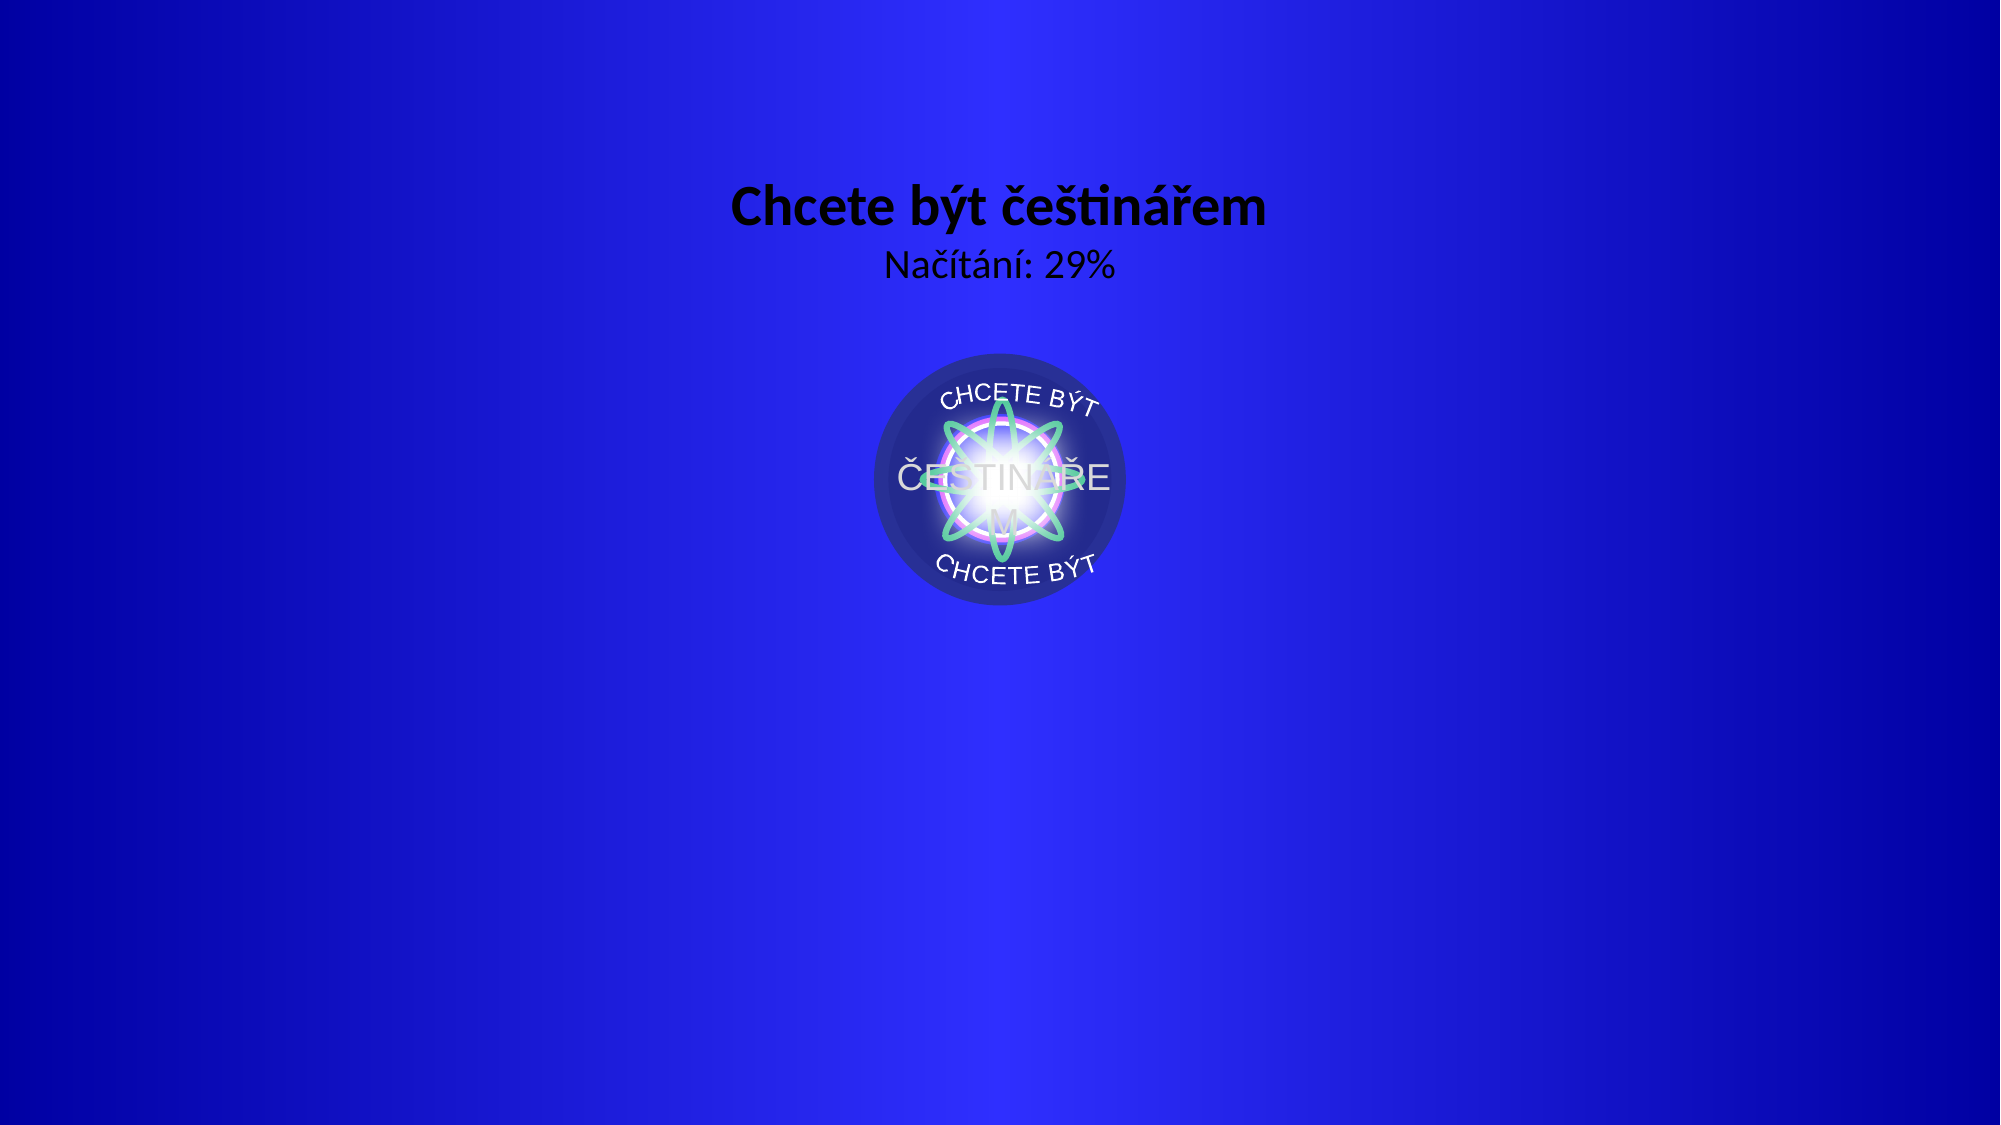

Chcete být češtinářem
Načítání: 29%

CHCETE BÝT

ČEŠTINÁŘEM

CHCETE BÝT